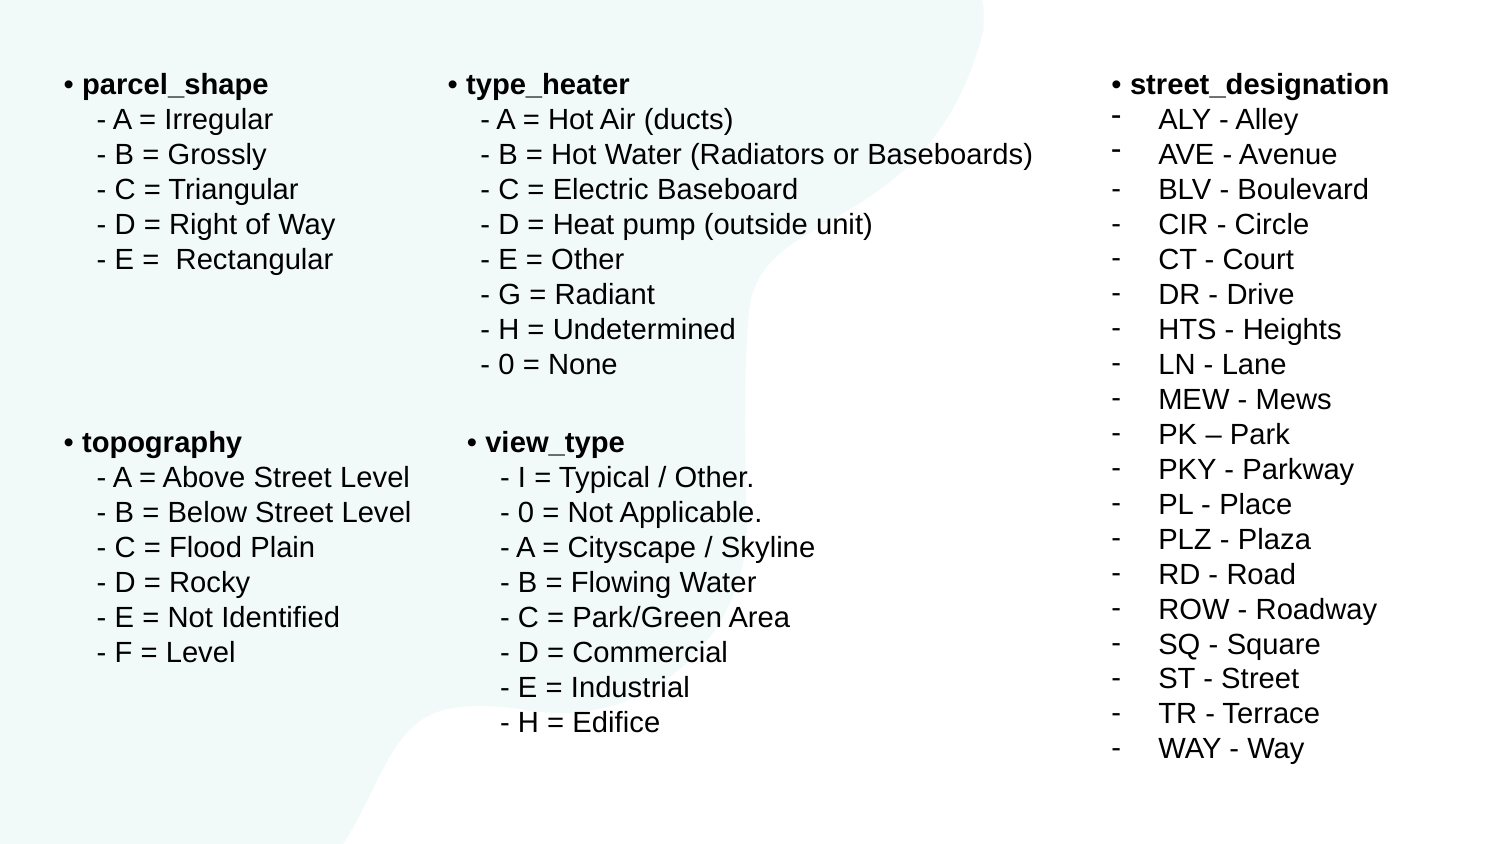

• parcel_shape
    - A = Irregular
    - B = Grossly
    - C = Triangular
    - D = Right of Way
    - E =  Rectangular
• type_heater
    - A = Hot Air (ducts)
    - B = Hot Water (Radiators or Baseboards)
    - C = Electric Baseboard
    - D = Heat pump (outside unit)
    - E = Other
    - G = Radiant
    - H = Undetermined
    - 0 = None
• street_designation
ALY - Alley
AVE - Avenue
BLV - Boulevard
CIR - Circle
CT - Court
DR - Drive
HTS - Heights
LN - Lane
MEW - Mews
PK – Park
PKY - Parkway
PL - Place
PLZ - Plaza
RD - Road
ROW - Roadway
SQ - Square
ST - Street
TR - Terrace
WAY - Way
• topography
    - A = Above Street Level
    - B = Below Street Level
    - C = Flood Plain
    - D = Rocky
    - E = Not Identified
    - F = Level
• view_type
    - I = Typical / Other.
    - 0 = Not Applicable.
    - A = Cityscape / Skyline
    - B = Flowing Water
    - C = Park/Green Area
    - D = Commercial
    - E = Industrial
    - H = Edifice